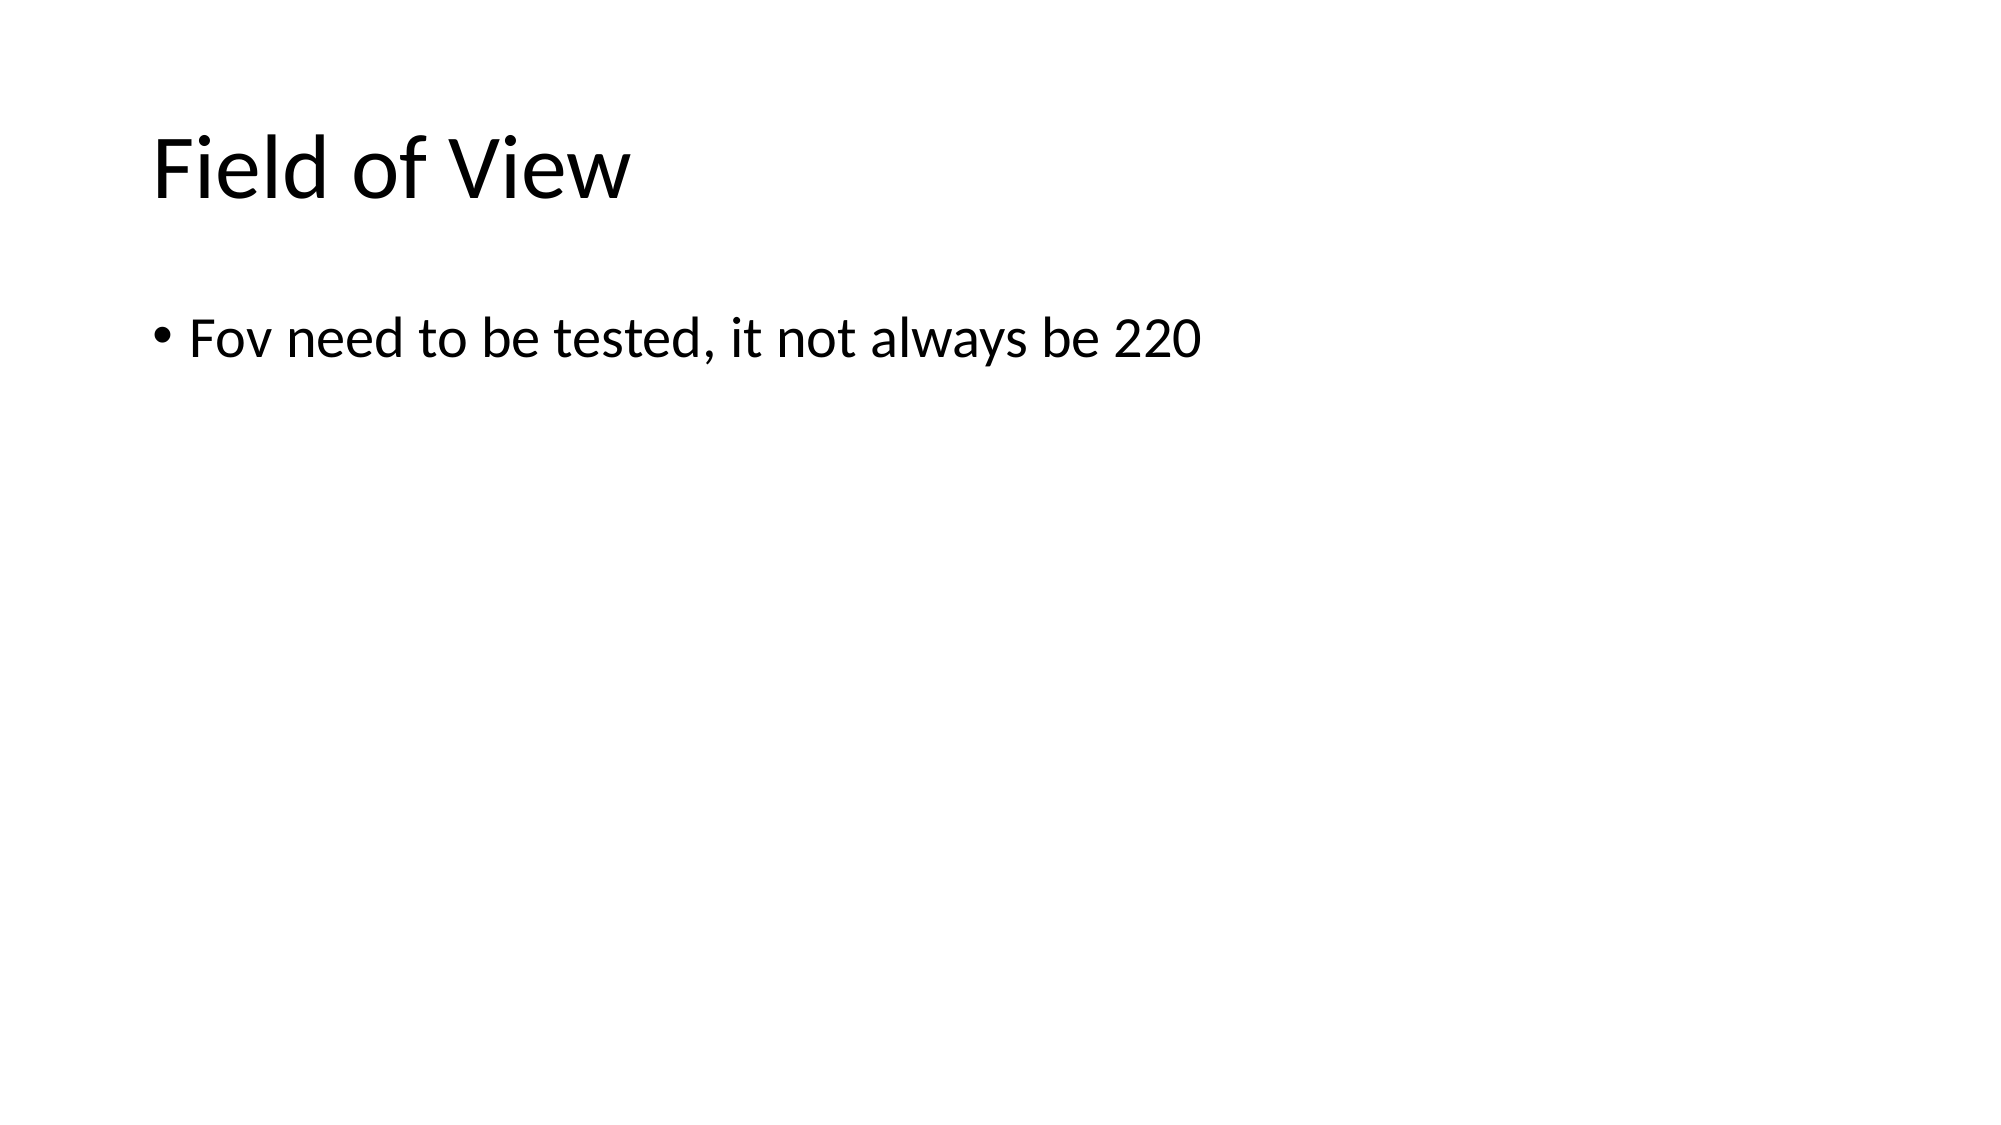

# Field of View
Fov need to be tested, it not always be 220